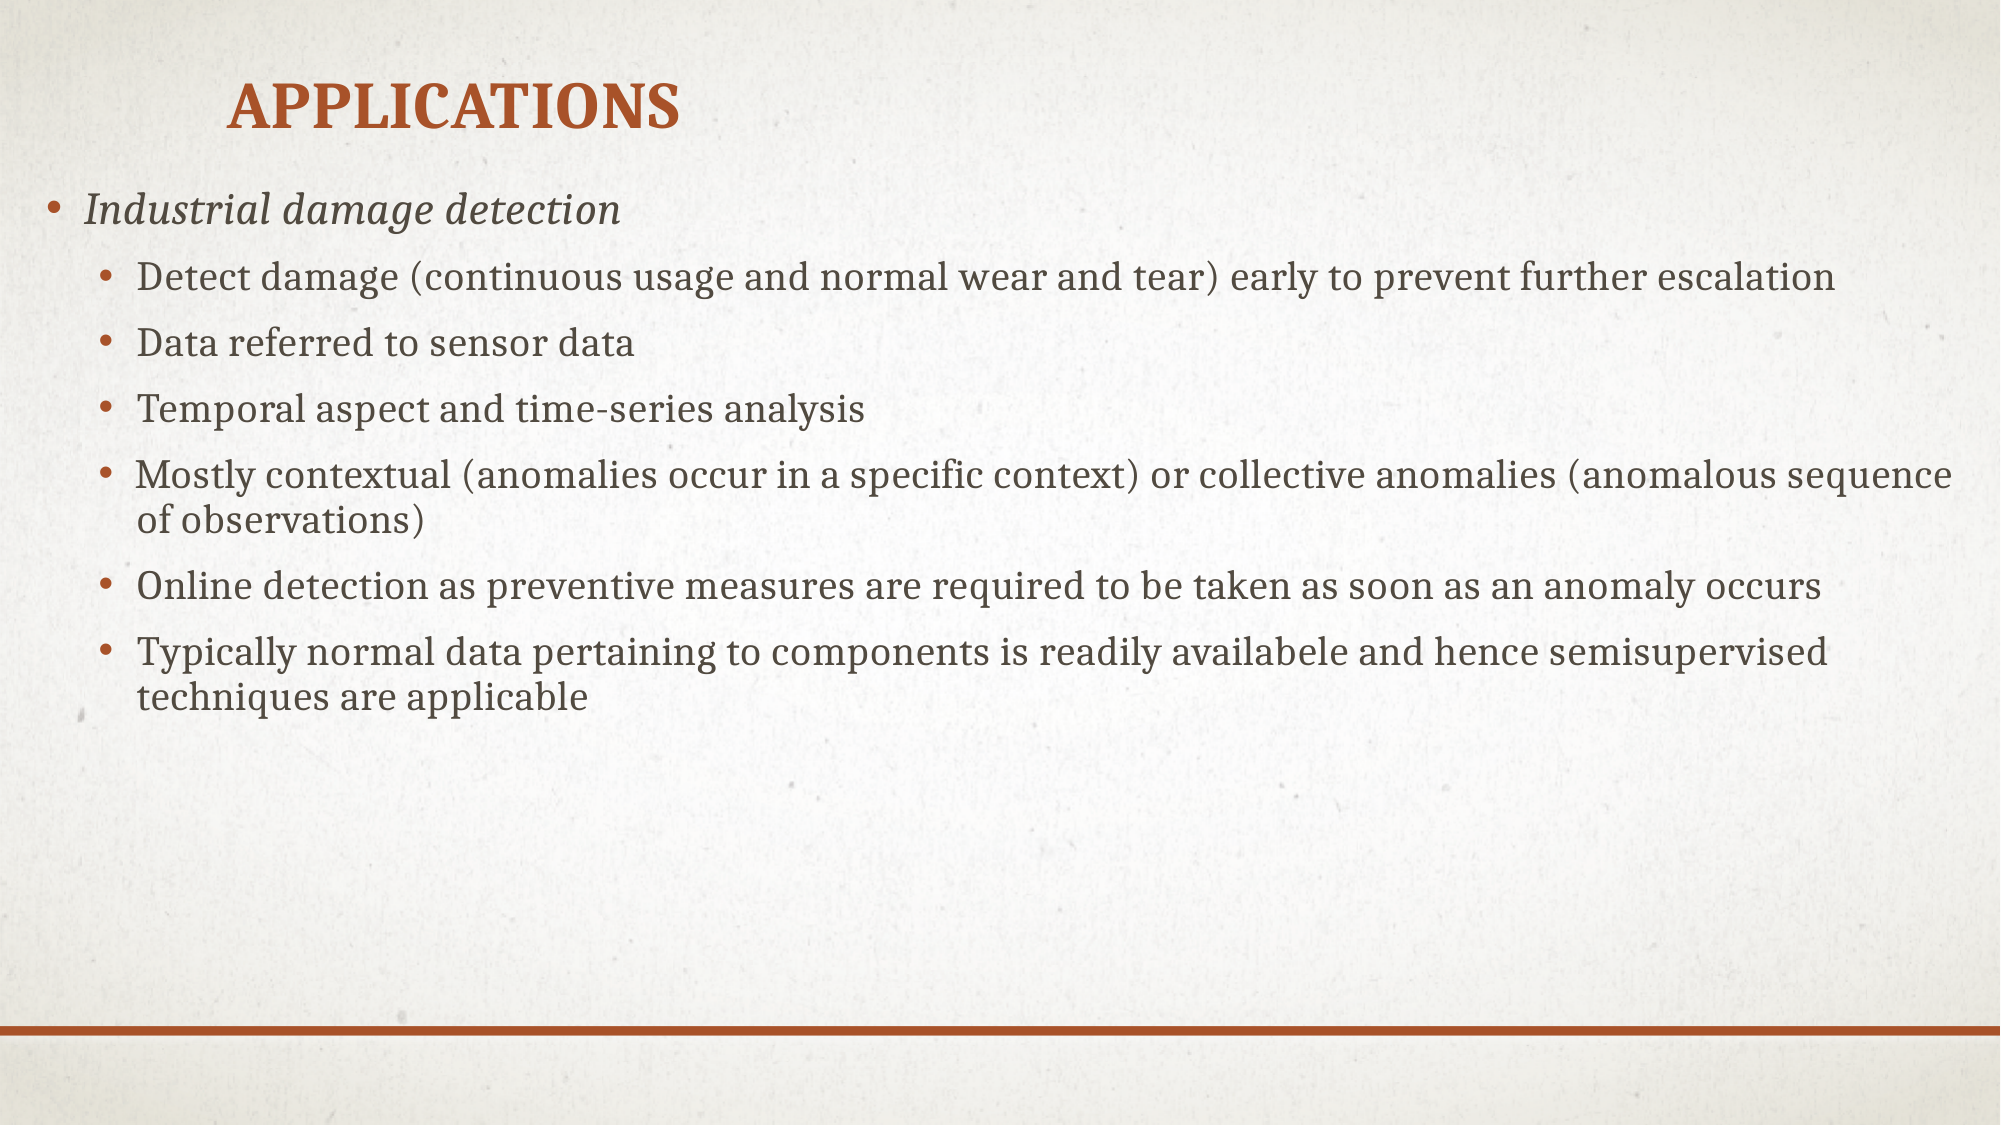

# applications
Industrial damage detection
Detect damage (continuous usage and normal wear and tear) early to prevent further escalation
Data referred to sensor data
Temporal aspect and time-series analysis
Mostly contextual (anomalies occur in a specific context) or collective anomalies (anomalous sequence of observations)
Online detection as preventive measures are required to be taken as soon as an anomaly occurs
Typically normal data pertaining to components is readily availabele and hence semisupervised techniques are applicable